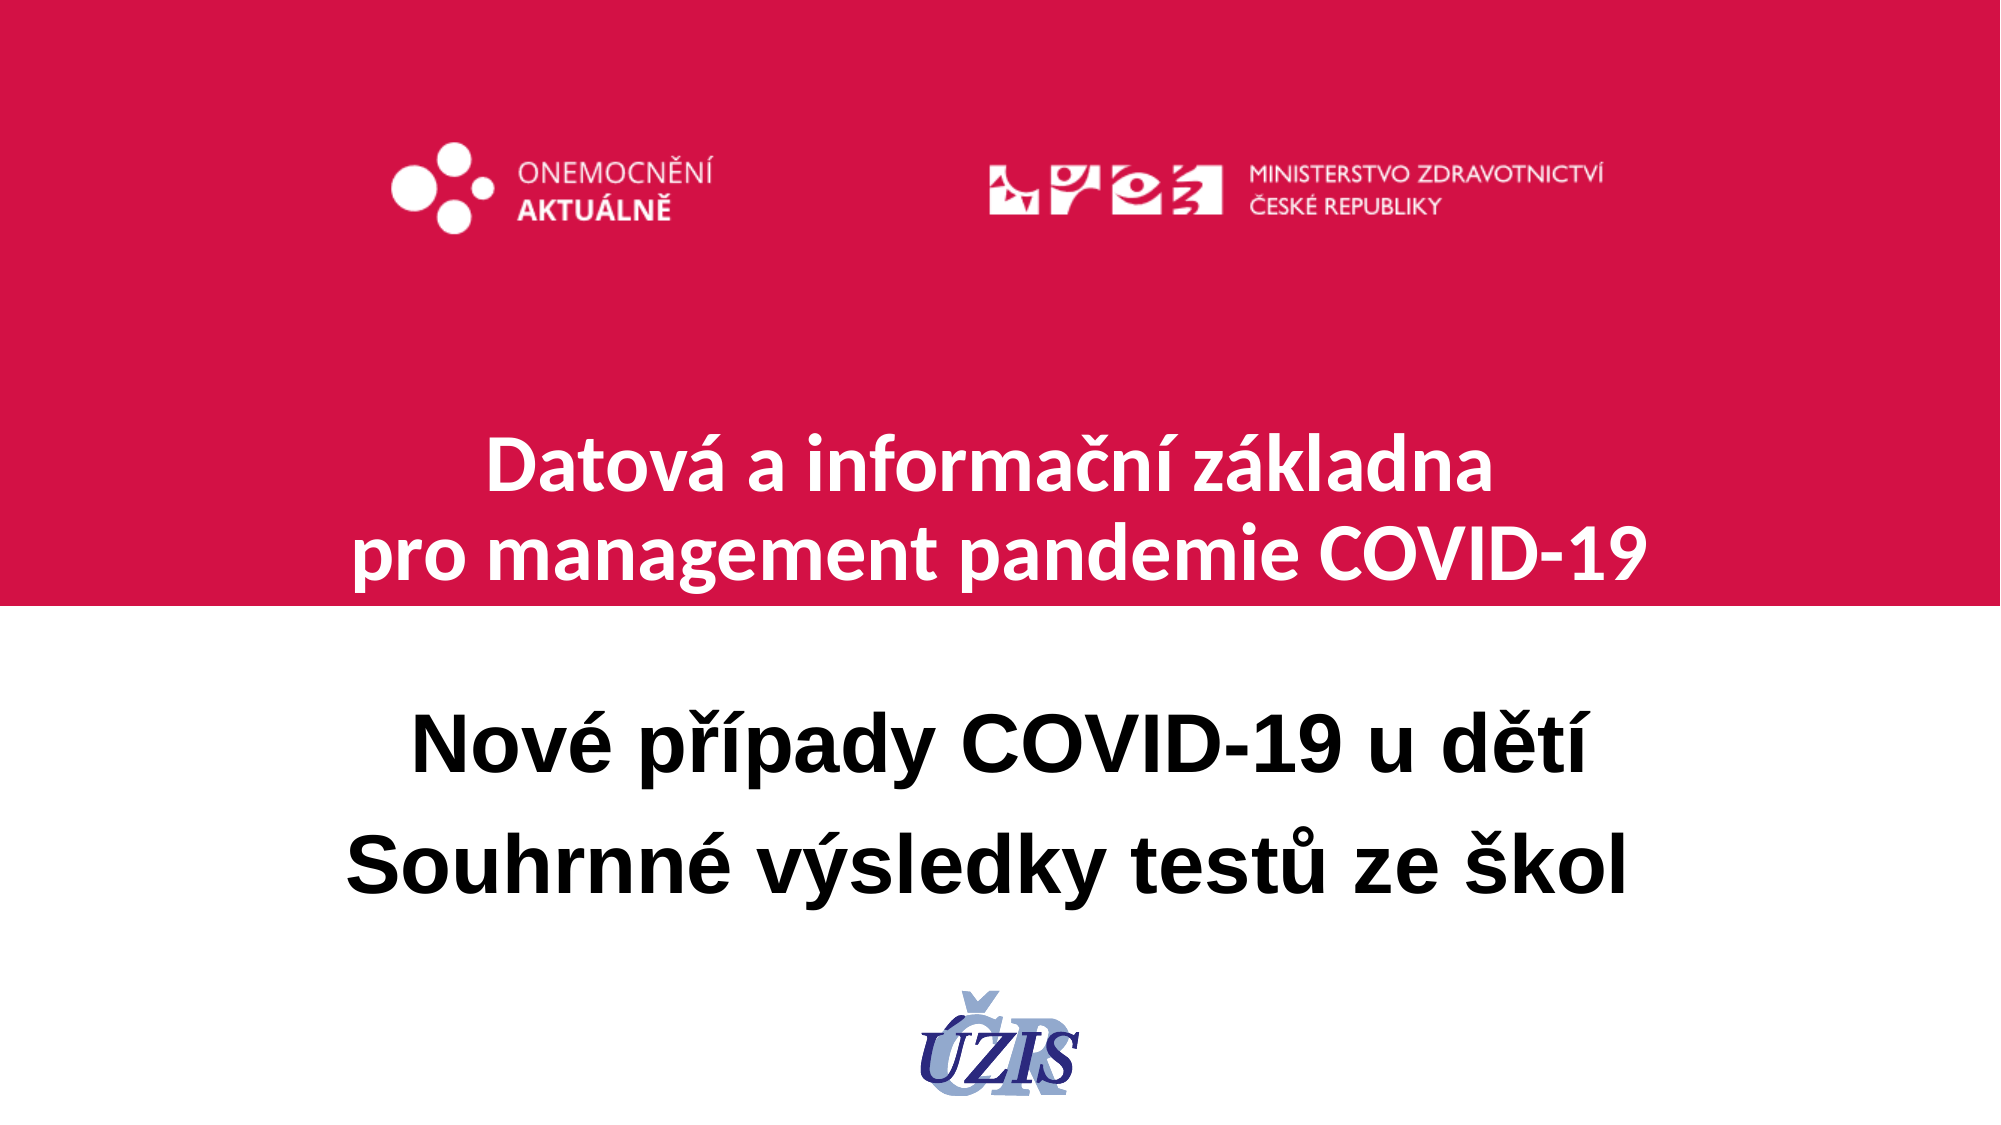

# Datová a informační základna pro management pandemie COVID-19
Nové případy COVID-19 u dětí
Souhrnné výsledky testů ze škol